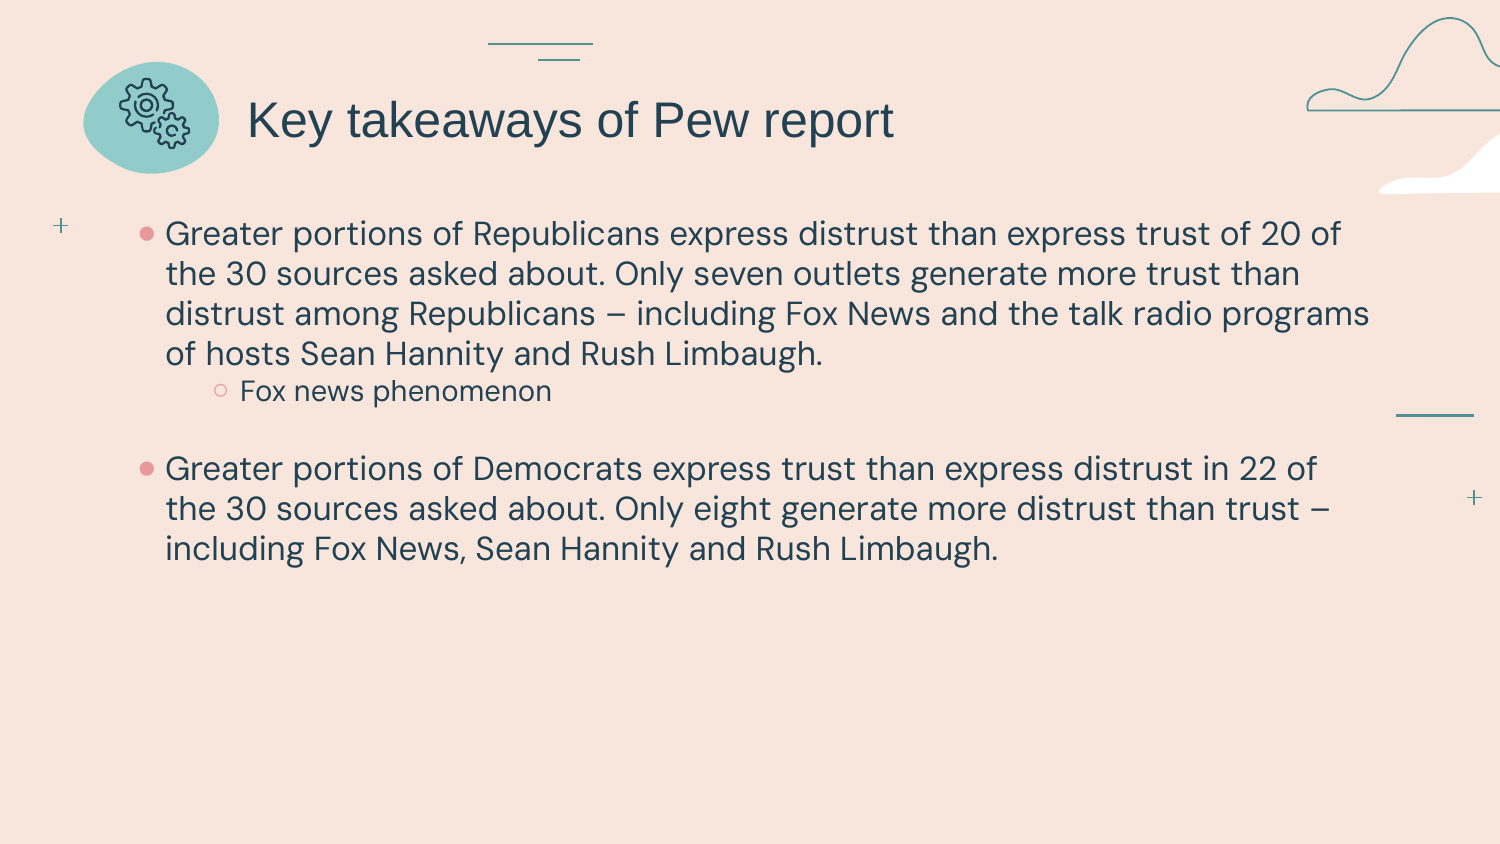

# Key takeaways of Pew report
Greater portions of Republicans express distrust than express trust of 20 of the 30 sources asked about. Only seven outlets generate more trust than distrust among Republicans – including Fox News and the talk radio programs of hosts Sean Hannity and Rush Limbaugh.
Fox news phenomenon
Greater portions of Democrats express trust than express distrust in 22 of the 30 sources asked about. Only eight generate more distrust than trust – including Fox News, Sean Hannity and Rush Limbaugh.